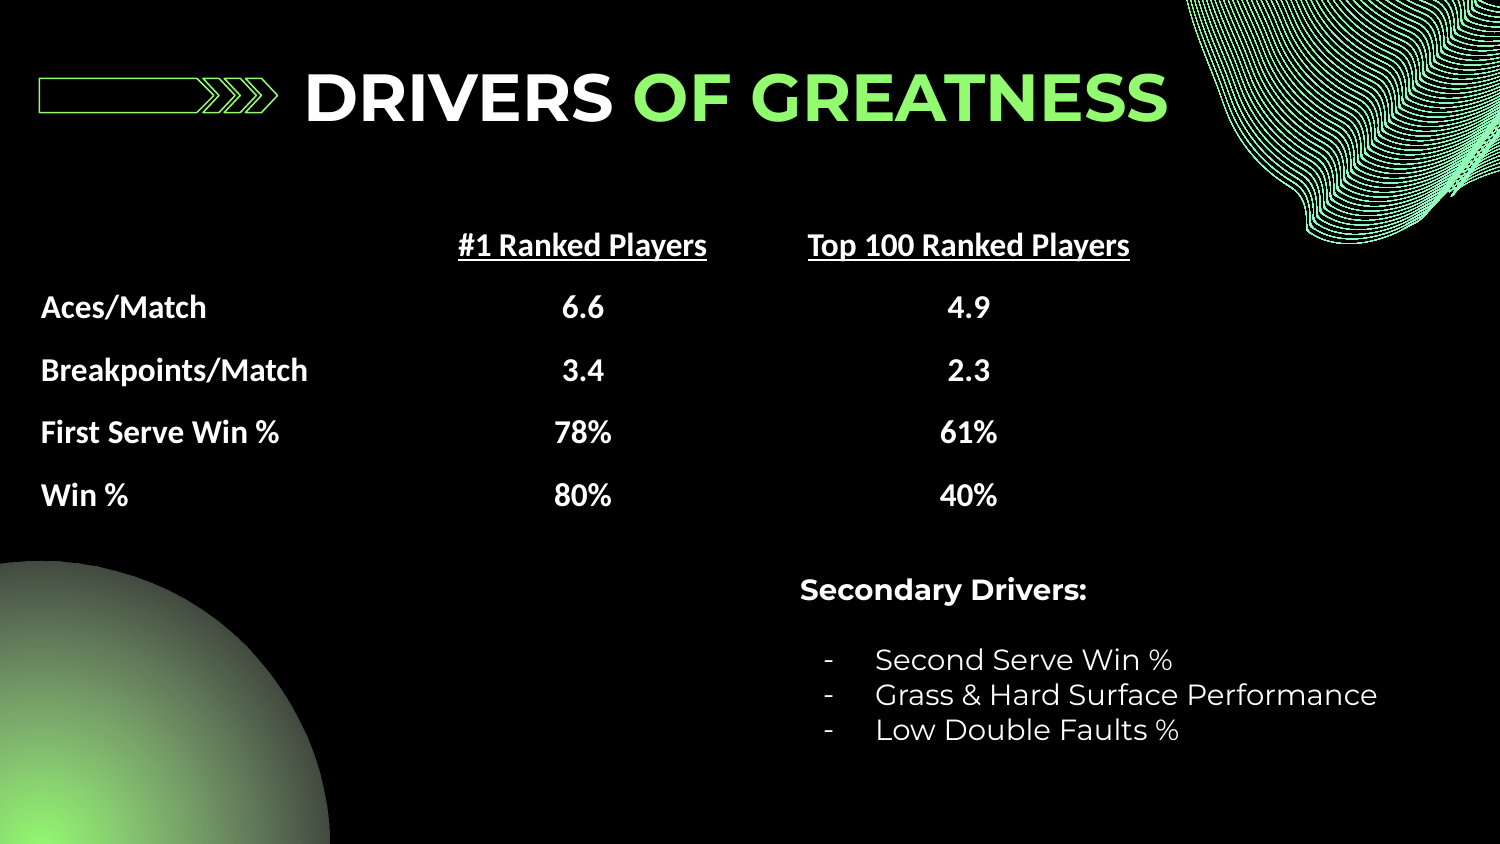

DRIVERS OF GREATNESS

|  | #1 Ranked Players | Top 100 Ranked Players |
| --- | --- | --- |
| Aces/Match | 6.6 | 4.9 |
| Breakpoints/Match | 3.4 | 2.3 |
| First Serve Win % | 78% | 61% |
| Win % | 80% | 40% |
Secondary Drivers:

Second Serve Win %
Grass & Hard Surface Performance
Low Double Faults %